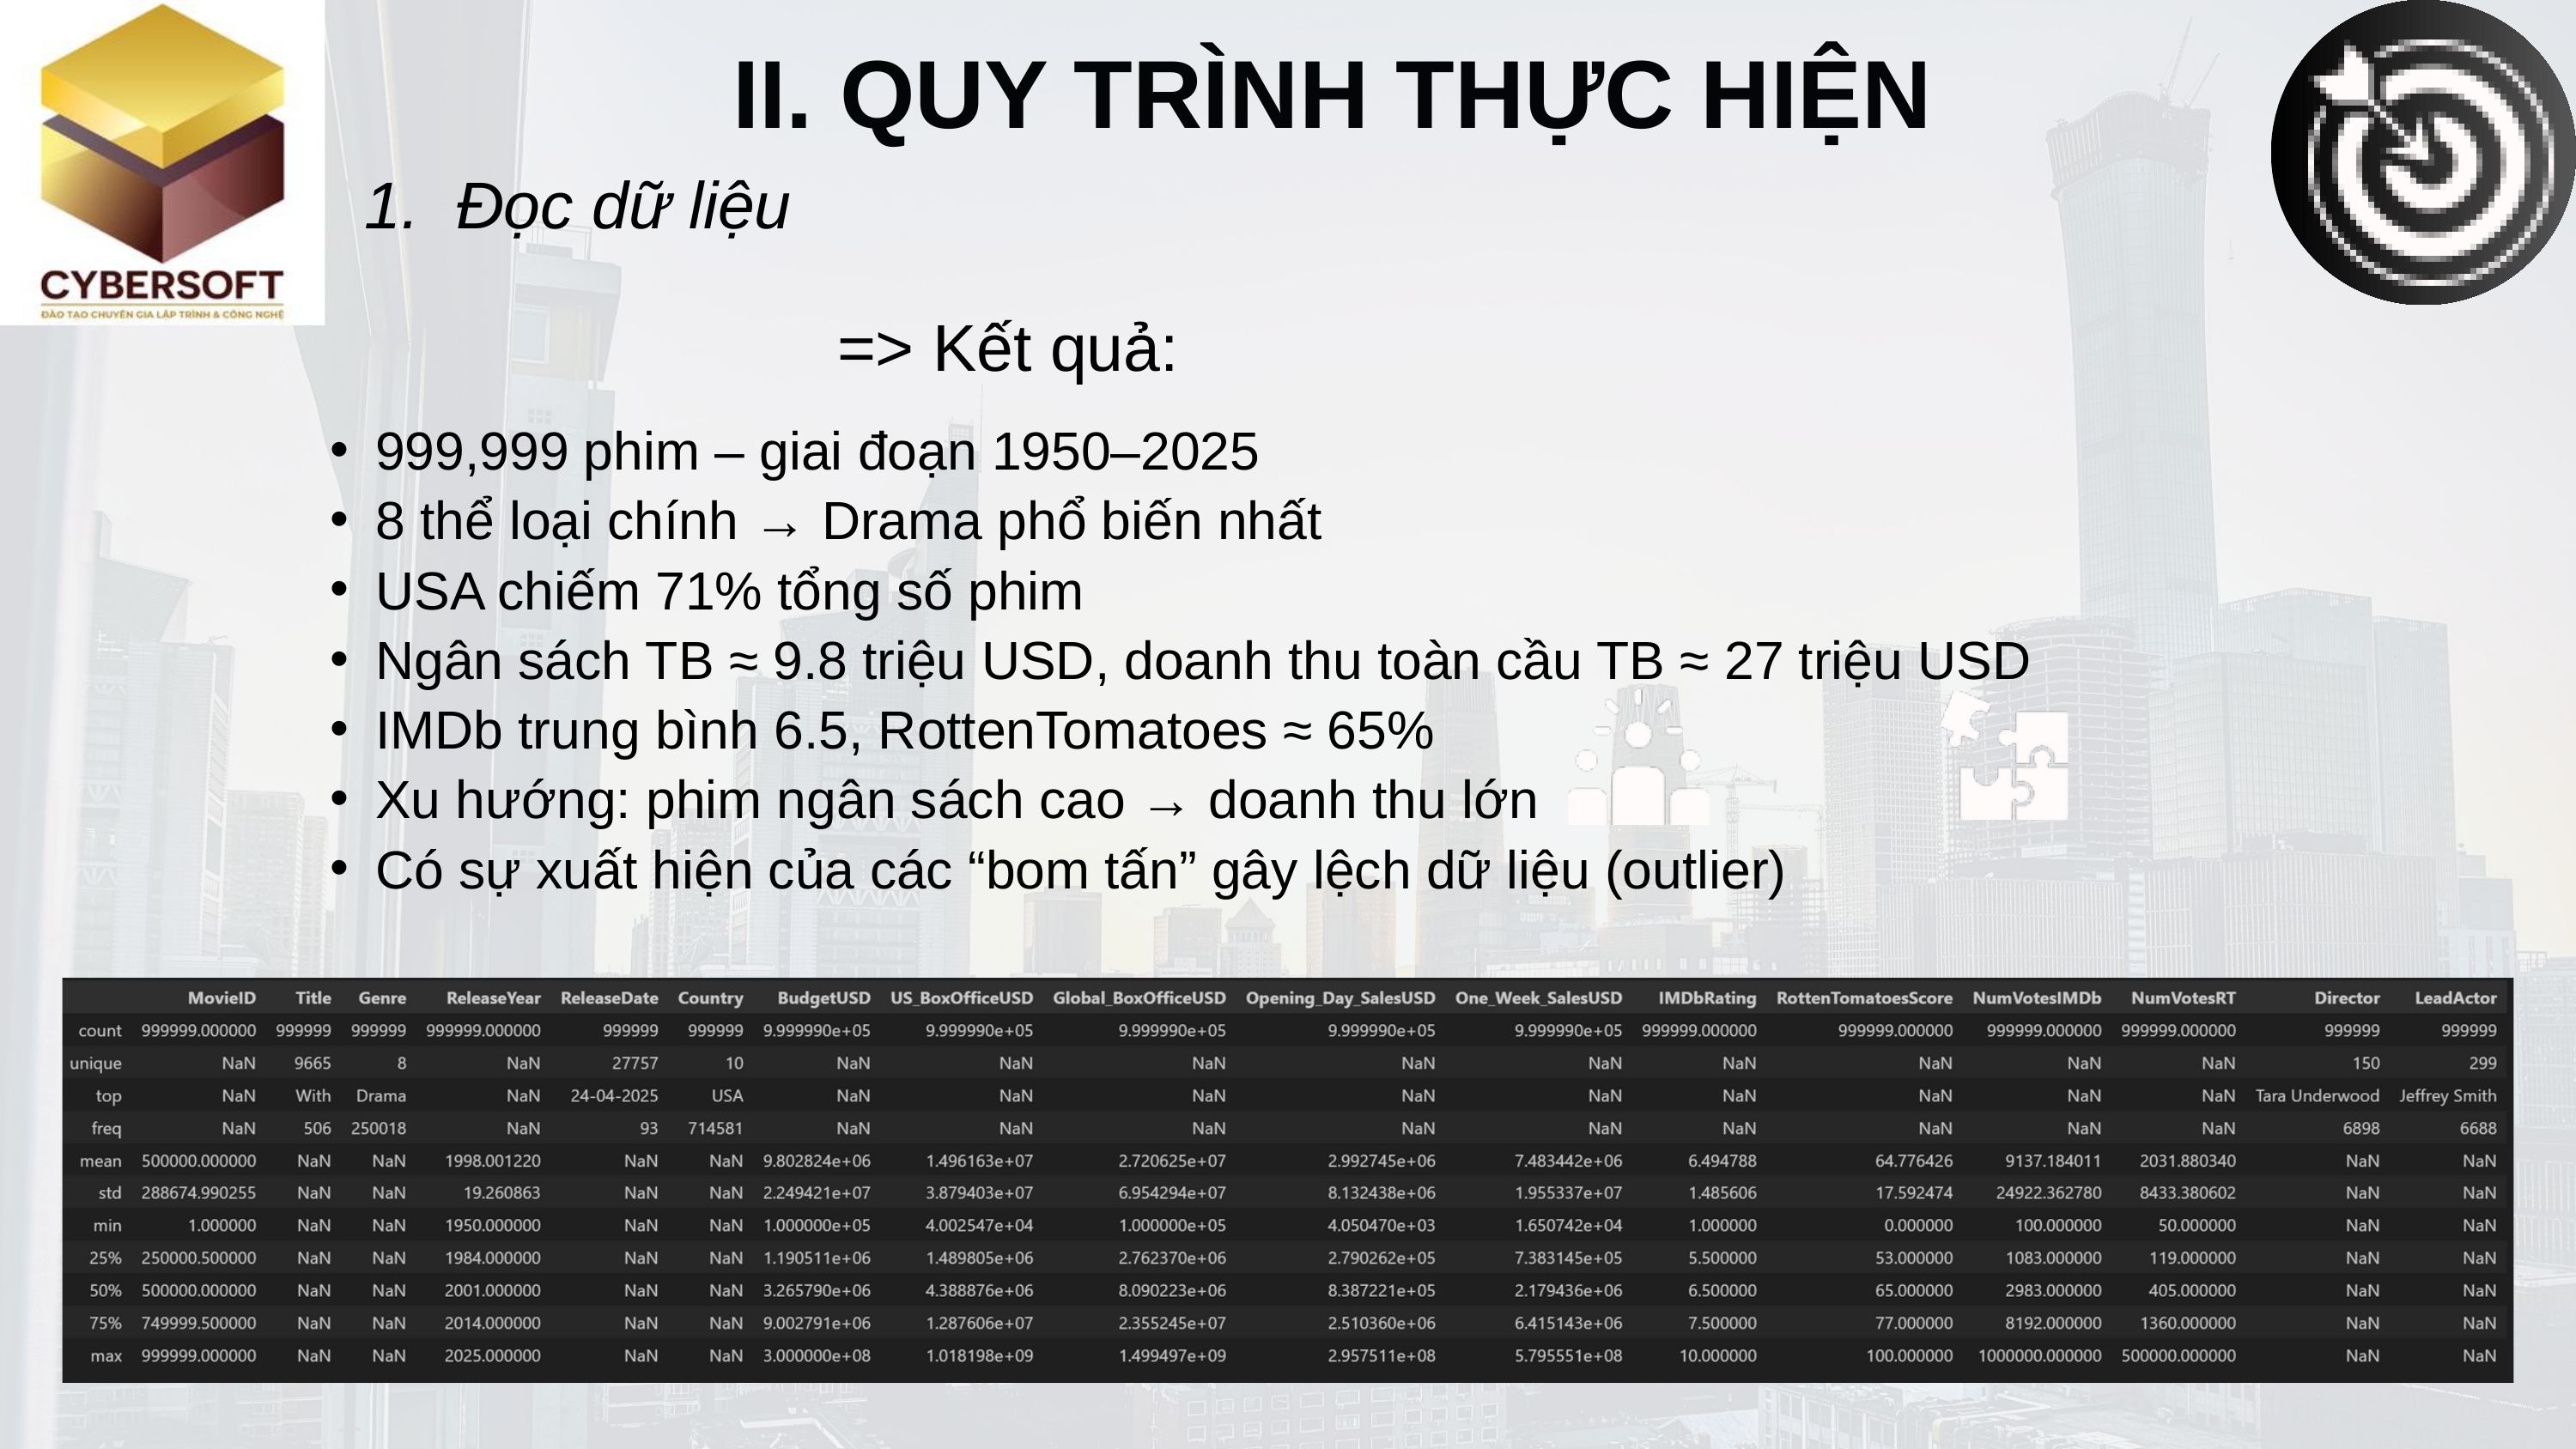

II. QUY TRÌNH THỰC HIỆN

1.  Đọc dữ liệu
=> Kết quả:
999,999 phim – giai đoạn 1950–2025
8 thể loại chính → Drama phổ biến nhất
USA chiếm 71% tổng số phim
Ngân sách TB ≈ 9.8 triệu USD, doanh thu toàn cầu TB ≈ 27 triệu USD
IMDb trung bình 6.5, RottenTomatoes ≈ 65%
Xu hướng: phim ngân sách cao → doanh thu lớn
Có sự xuất hiện của các “bom tấn” gây lệch dữ liệu (outlier)